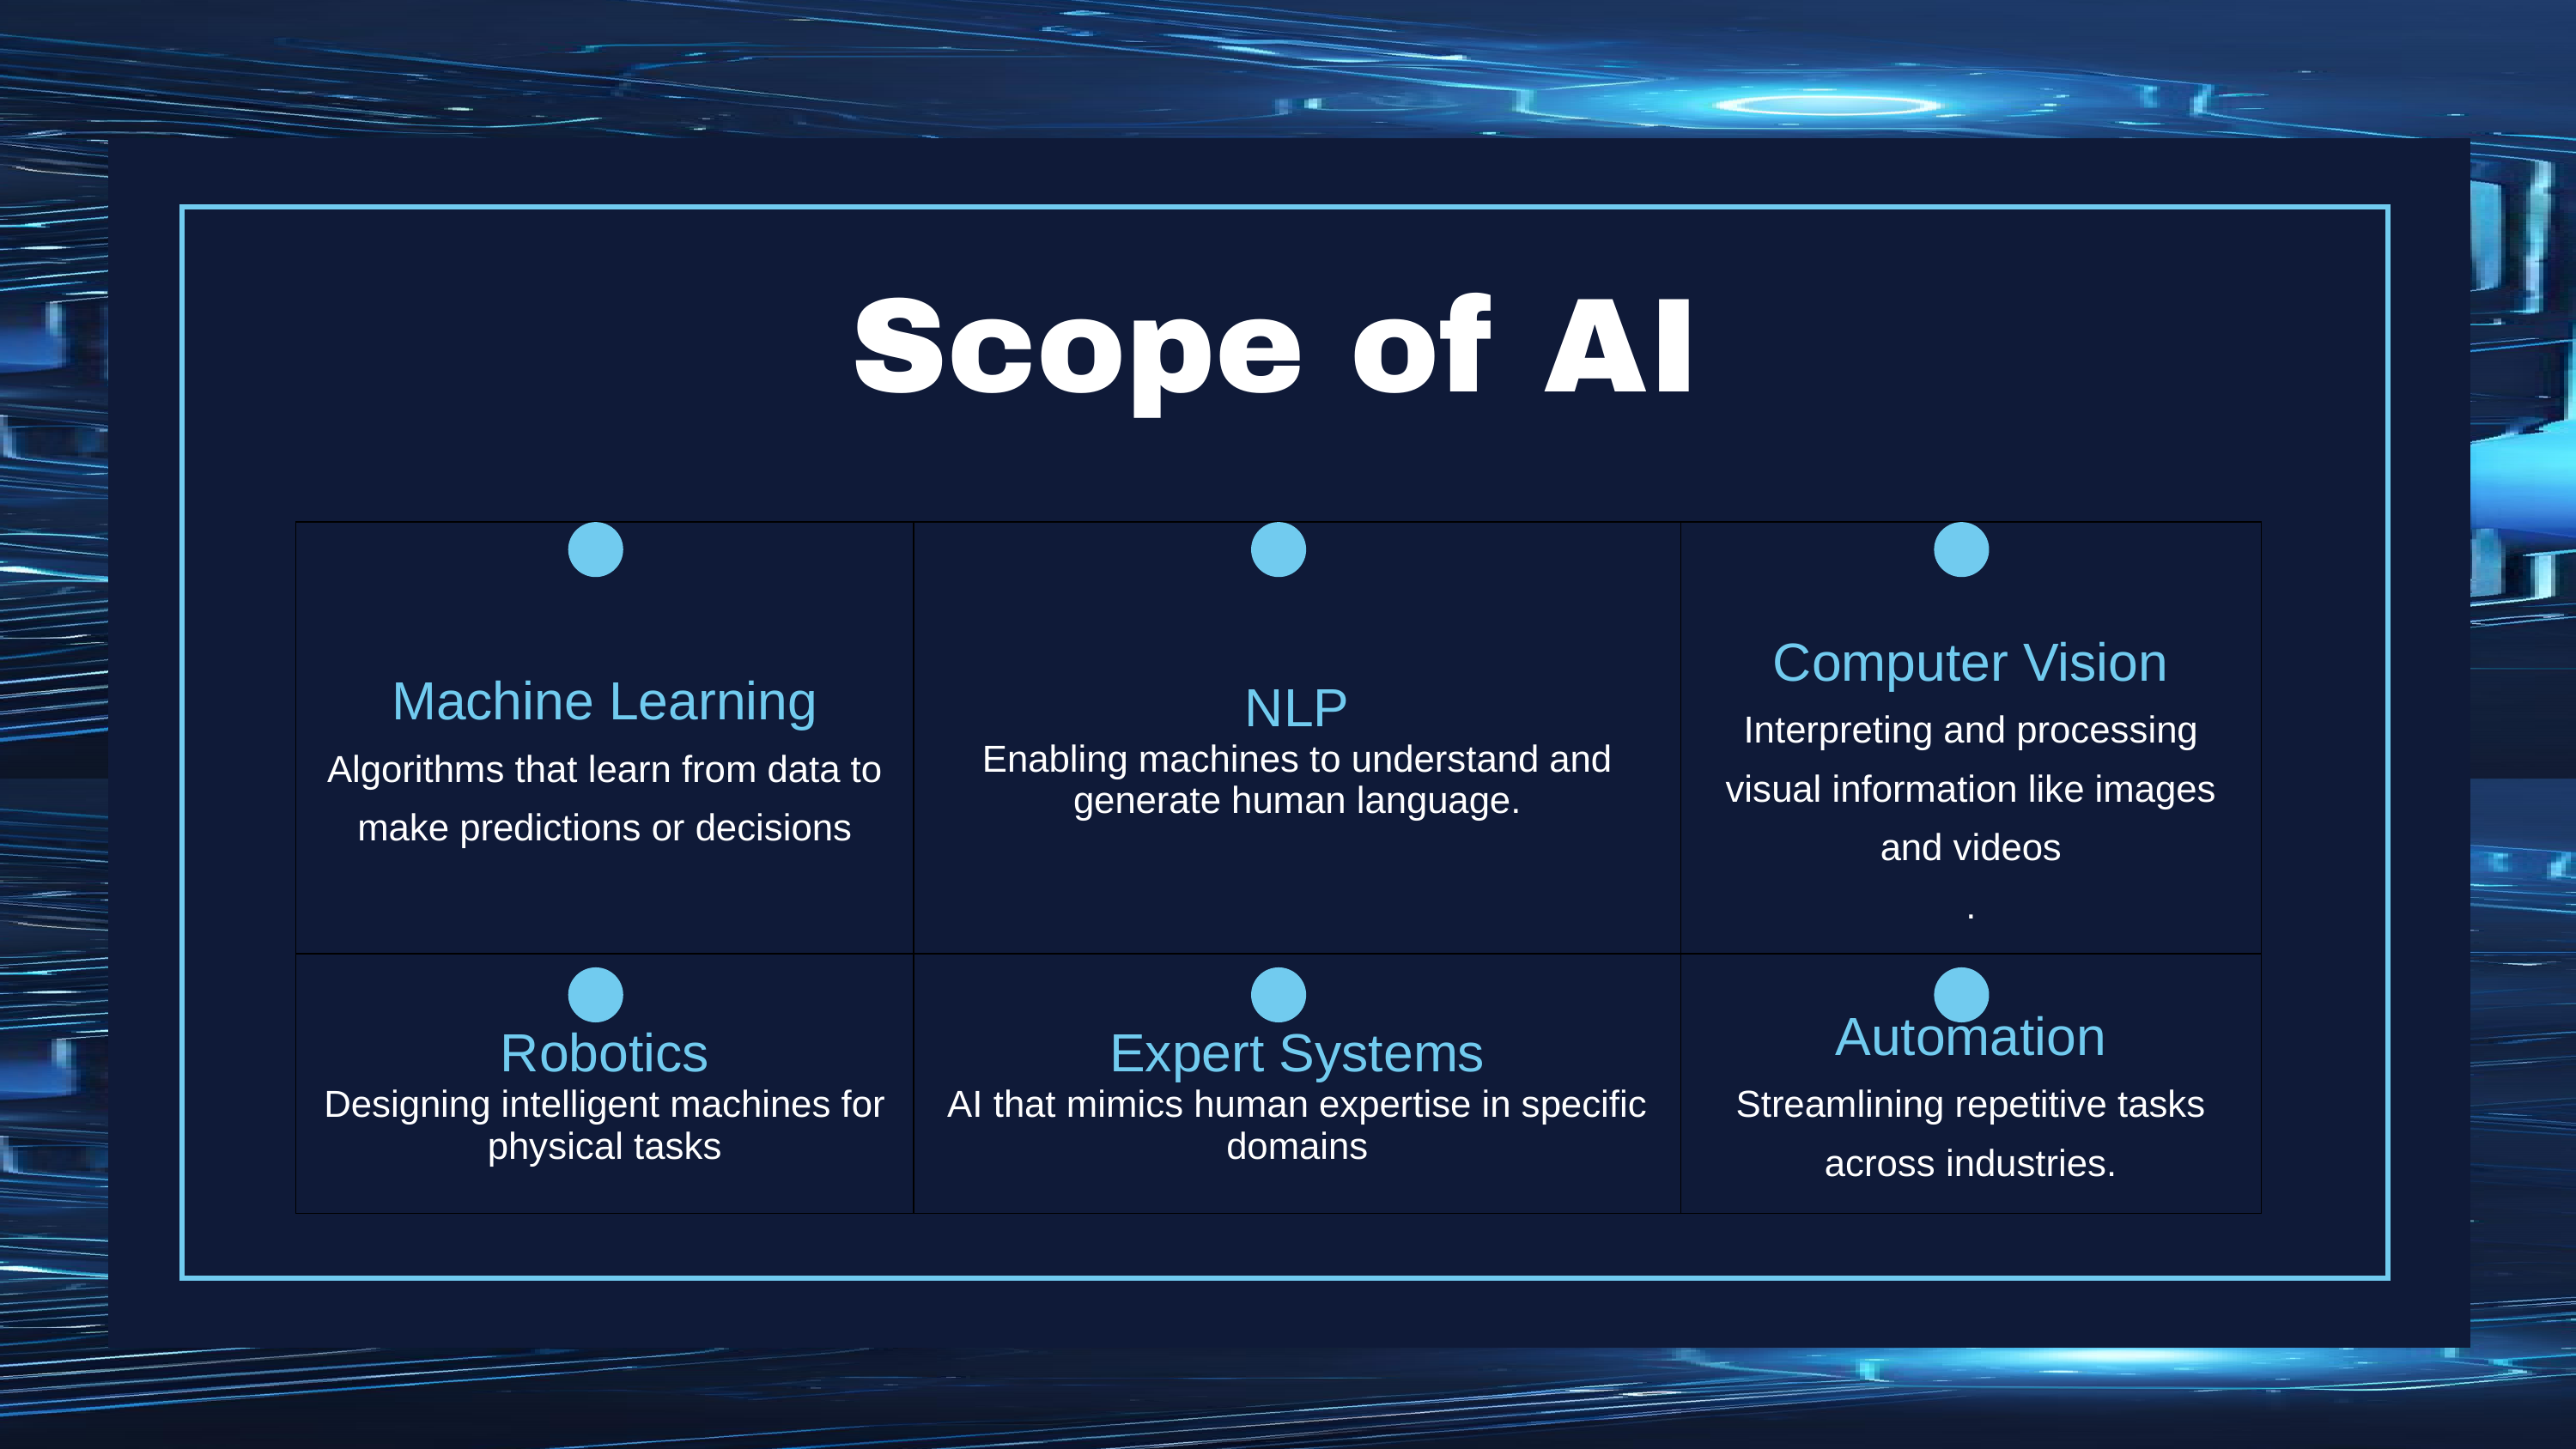

Scope of AI
| Machine Learning Algorithms that learn from data to make predictions or decisions | NLP Enabling machines to understand and generate human language. | Computer Vision Interpreting and processing visual information like images and videos . |
| --- | --- | --- |
| Robotics Designing intelligent machines for physical tasks | Expert Systems AI that mimics human expertise in specific domains | Automation Streamlining repetitive tasks across industries. |